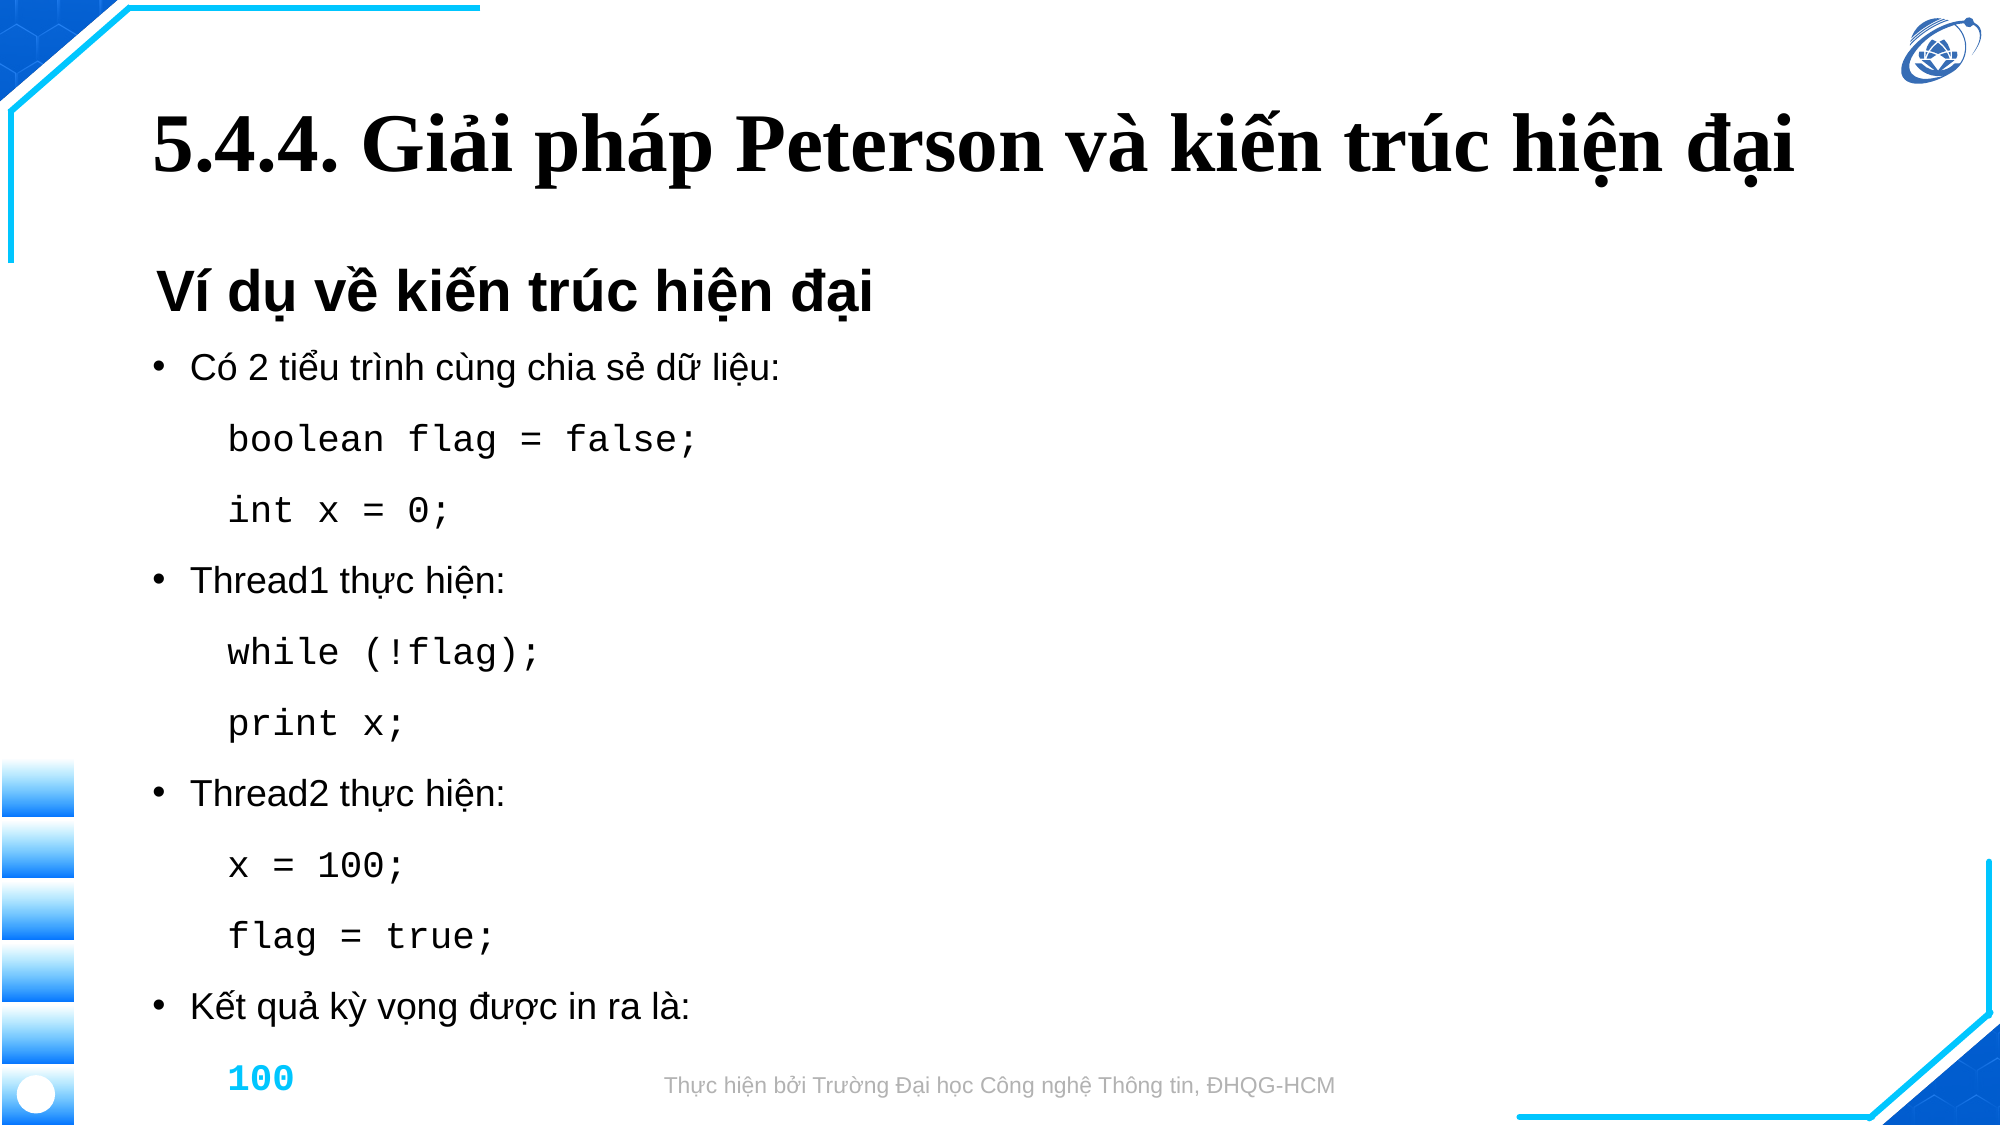

# 5.4.4. Giải pháp Peterson và kiến trúc hiện đại
Ví dụ về kiến trúc hiện đại
Có 2 tiểu trình cùng chia sẻ dữ liệu:
boolean flag = false;
int x = 0;
Thread1 thực hiện:
while (!flag);
print x;
Thread2 thực hiện:
x = 100;
flag = true;
Kết quả kỳ vọng được in ra là:
100
Thực hiện bởi Trường Đại học Công nghệ Thông tin, ĐHQG-HCM
49